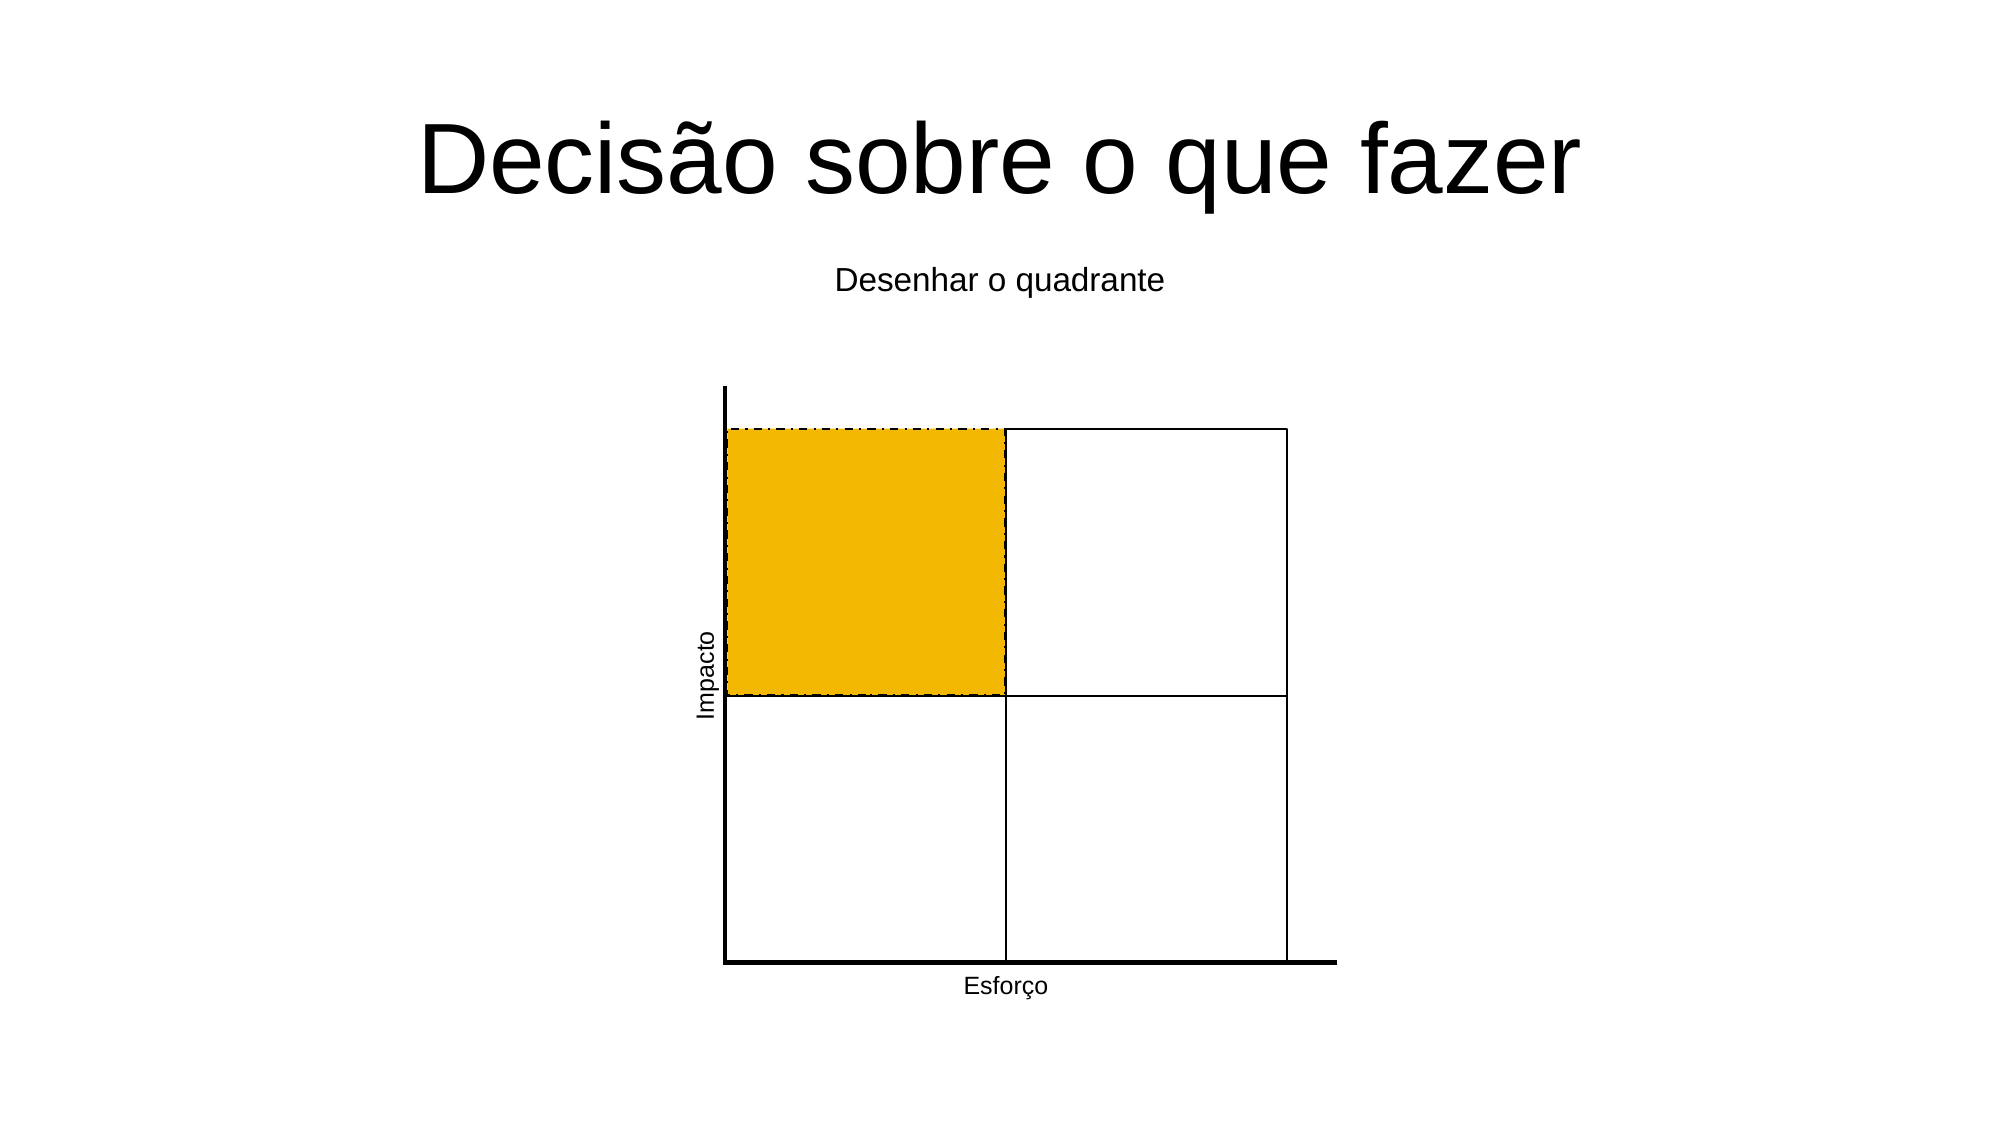

# Decisão sobre o que fazer
Desenhar o quadrante

Impacto

Esforço